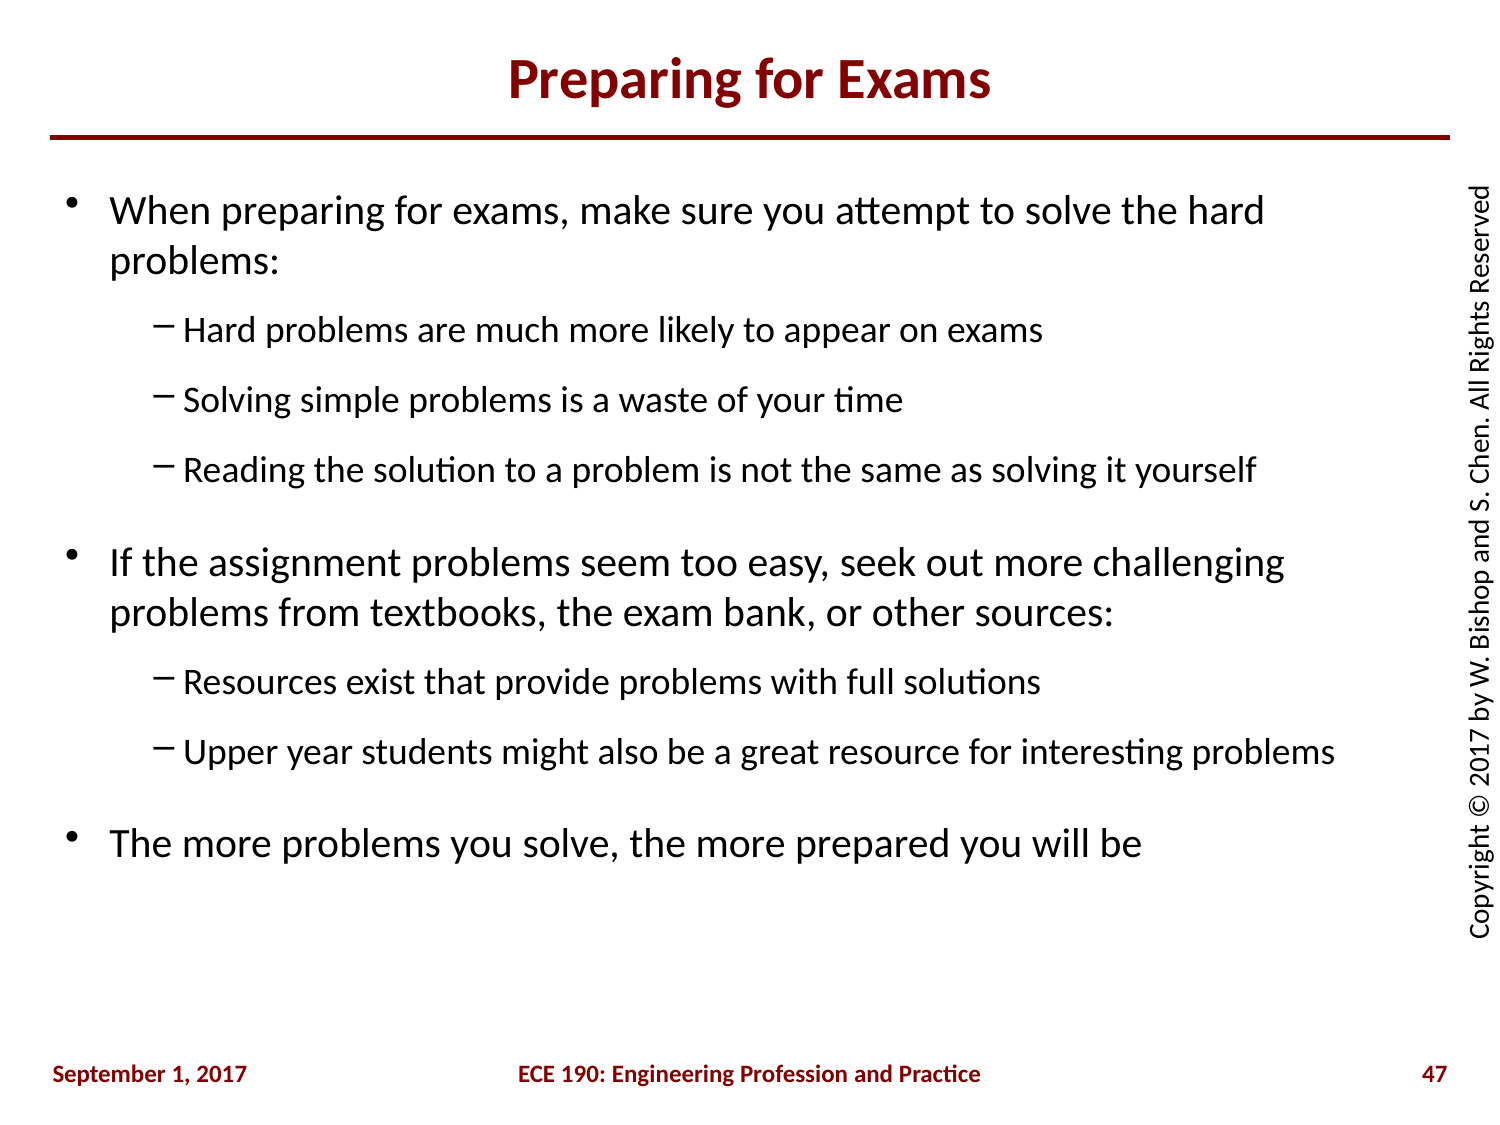

# Preparing for Exams
When preparing for exams, make sure you attempt to solve the hard problems:
Hard problems are much more likely to appear on exams
Solving simple problems is a waste of your time
Reading the solution to a problem is not the same as solving it yourself
If the assignment problems seem too easy, seek out more challenging problems from textbooks, the exam bank, or other sources:
Resources exist that provide problems with full solutions
Upper year students might also be a great resource for interesting problems
The more problems you solve, the more prepared you will be

September 1, 2017
ECE 190: Engineering Profession and Practice
47